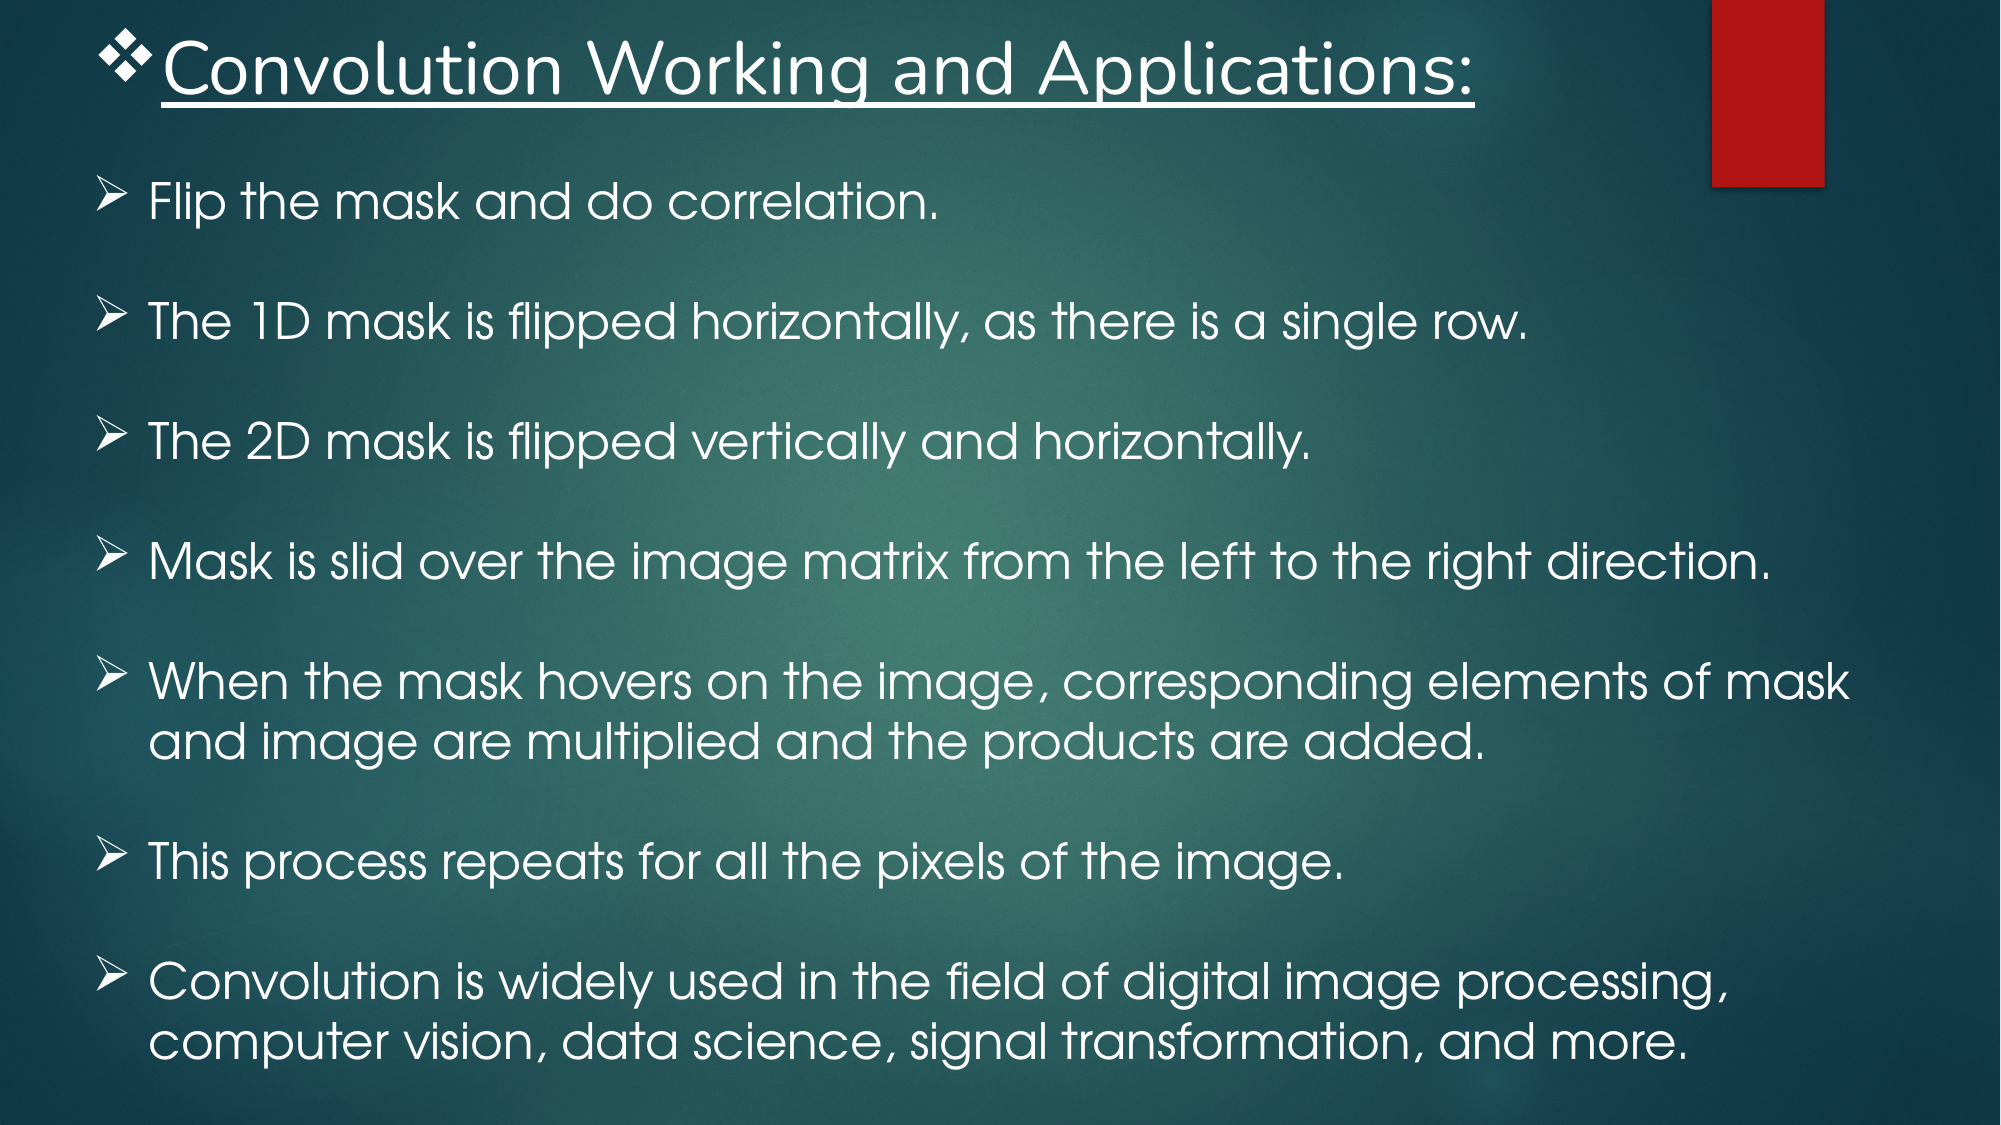

Convolution Working and Applications:

Flip the mask and do correlation.

The 1D mask is flipped horizontally, as there is a single row.

The 2D mask is flipped vertically and horizontally.

Mask is slid over the image matrix from the left to the right direction.

When the mask hovers on the image, corresponding elements of mask and image are multiplied and the products are added.
This process repeats for all the pixels of the image.

Convolution is widely used in the field of digital image processing, computer vision, data science, signal transformation, and more.